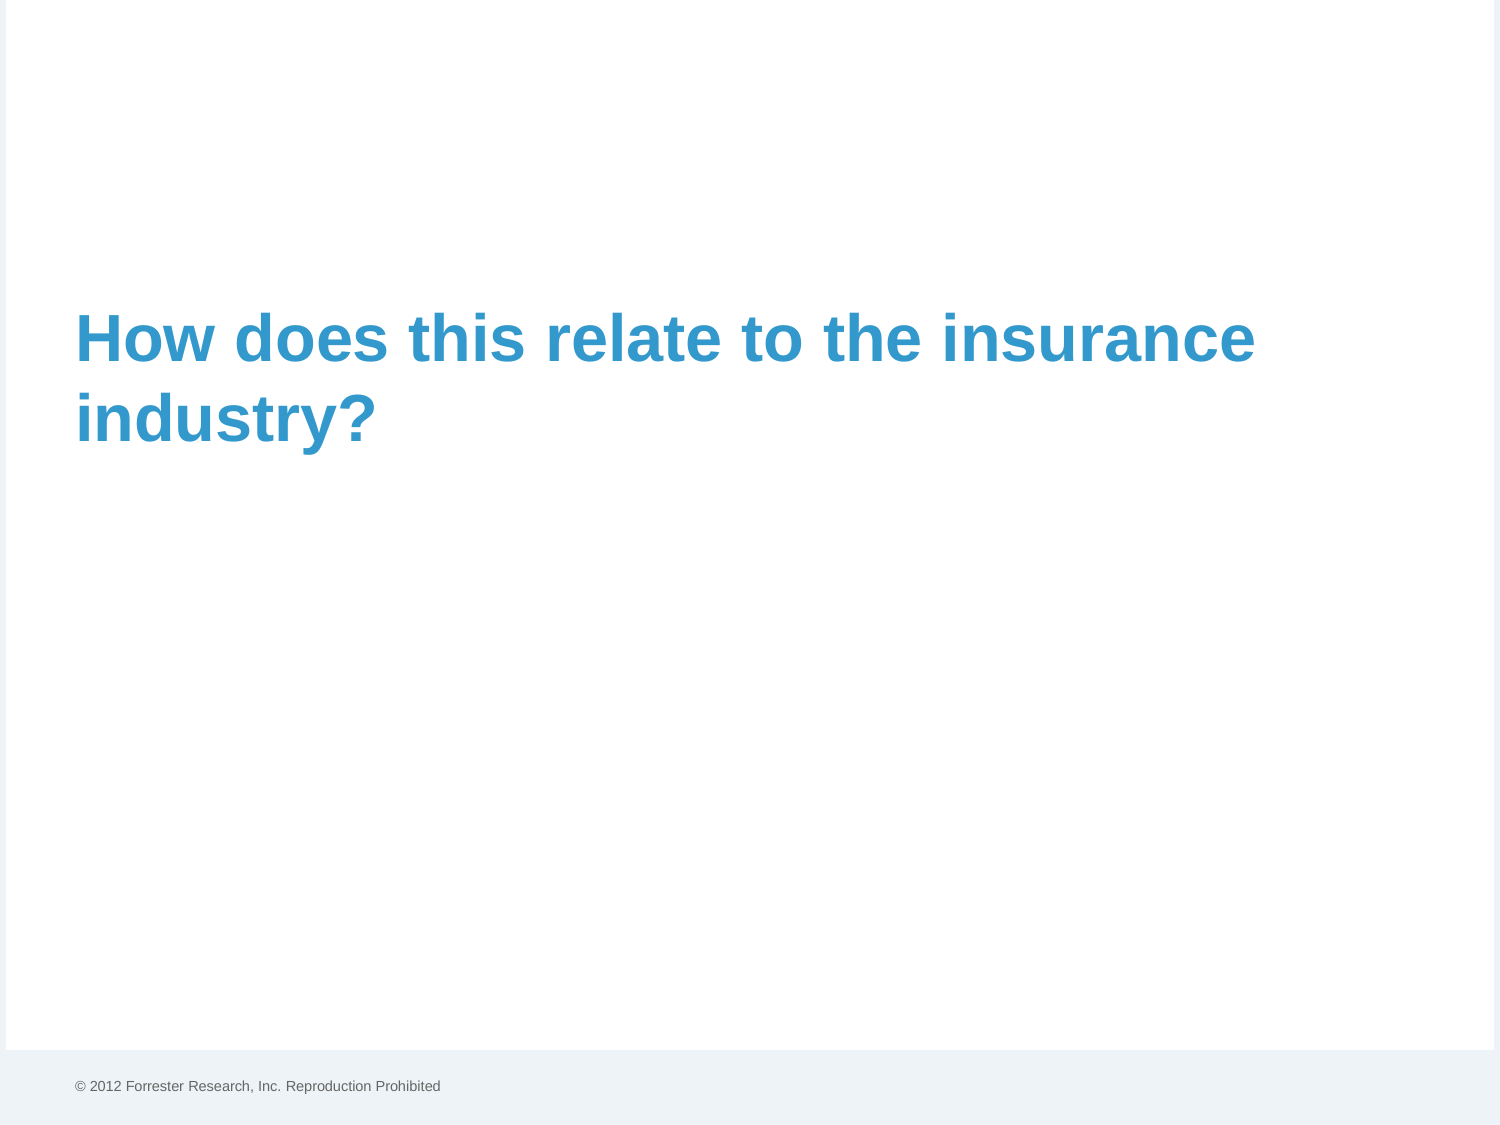

How does this relate to the insurance
industry?
© 2012 Forrester Research, Inc. Reproduction Prohibited